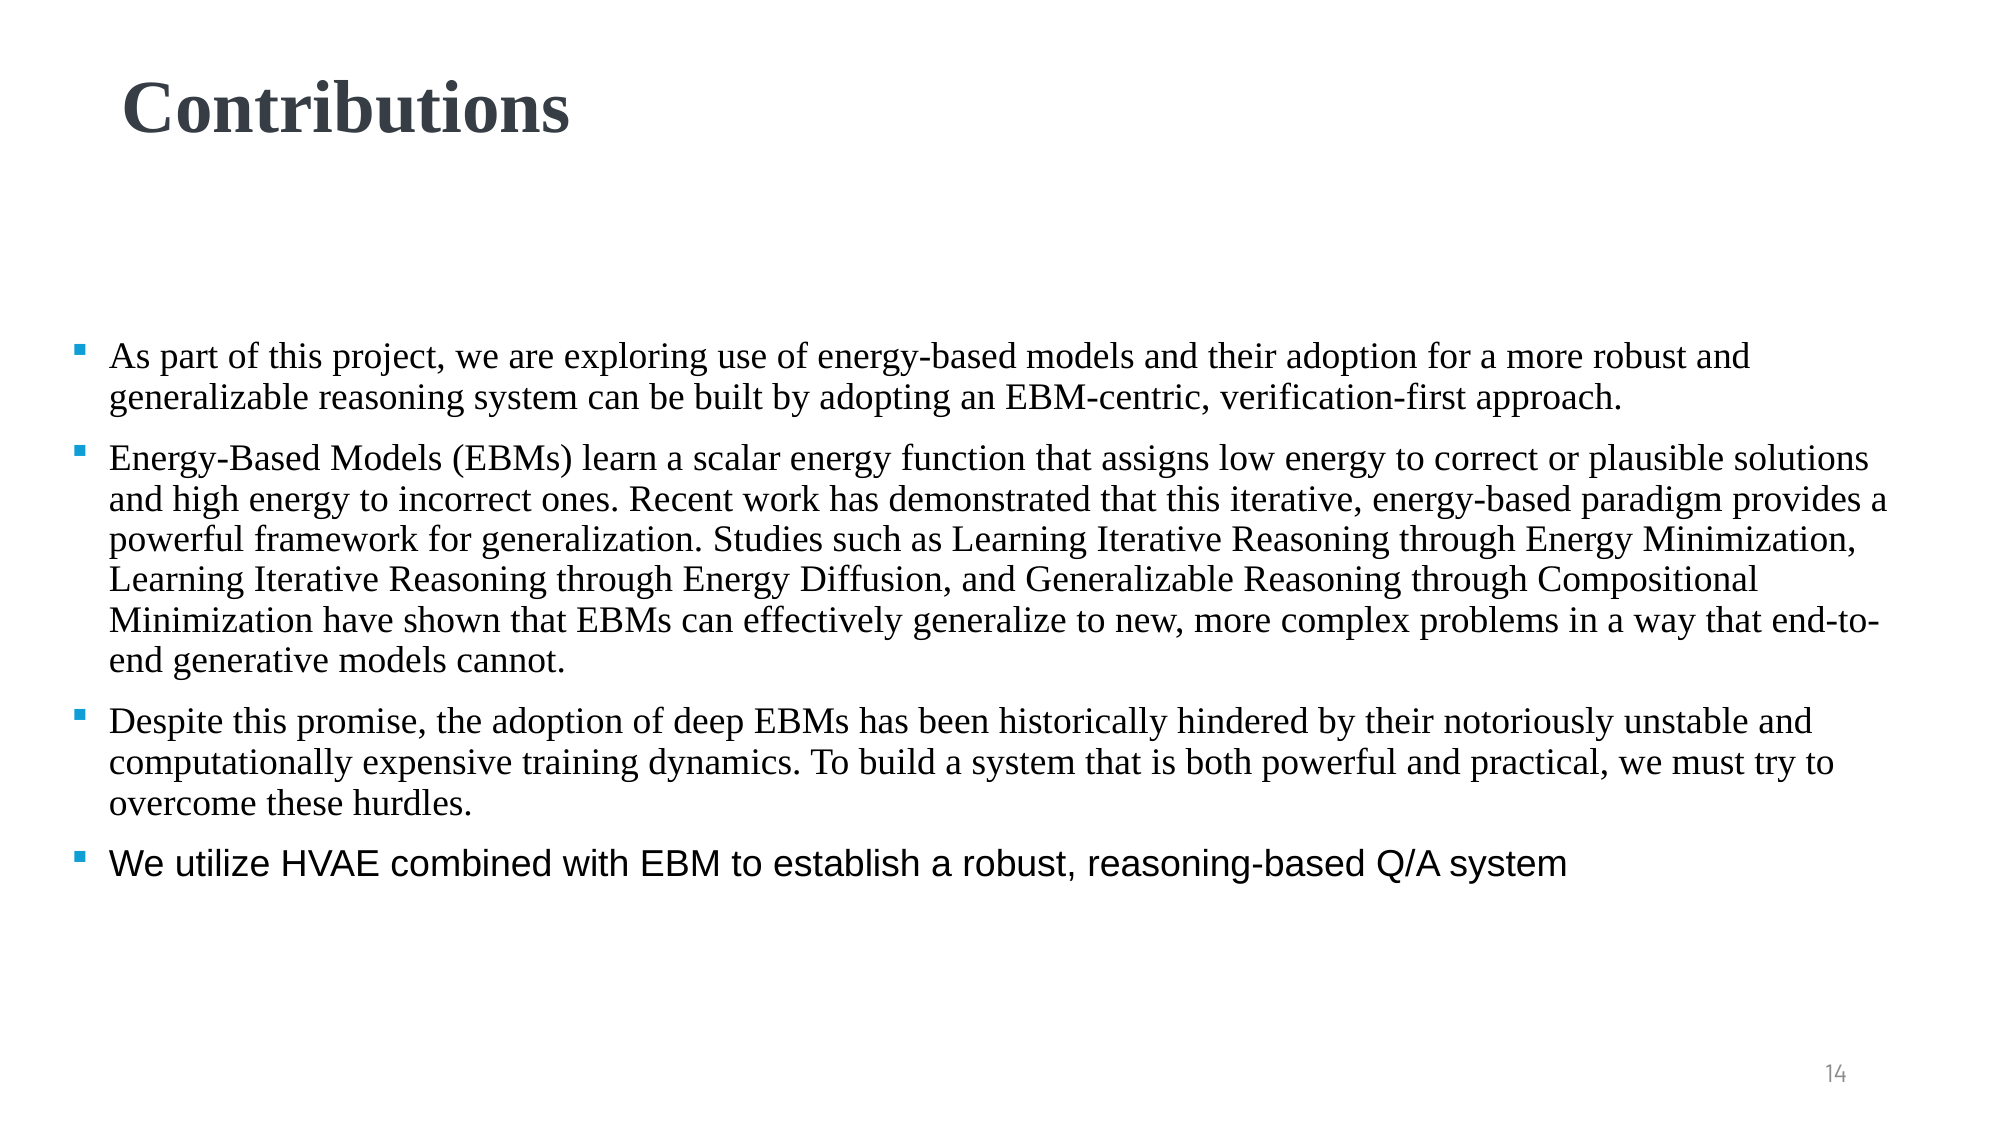

Contributions
As part of this project, we are exploring use of energy-based models and their adoption for a more robust and generalizable reasoning system can be built by adopting an EBM-centric, verification-first approach.
Energy-Based Models (EBMs) learn a scalar energy function that assigns low energy to correct or plausible solutions and high energy to incorrect ones. Recent work has demonstrated that this iterative, energy-based paradigm provides a powerful framework for generalization. Studies such as Learning Iterative Reasoning through Energy Minimization, Learning Iterative Reasoning through Energy Diffusion, and Generalizable Reasoning through Compositional Minimization have shown that EBMs can effectively generalize to new, more complex problems in a way that end-to-end generative models cannot.
Despite this promise, the adoption of deep EBMs has been historically hindered by their notoriously unstable and computationally expensive training dynamics. To build a system that is both powerful and practical, we must try to overcome these hurdles.
We utilize HVAE combined with EBM to establish a robust, reasoning-based Q/A system
14